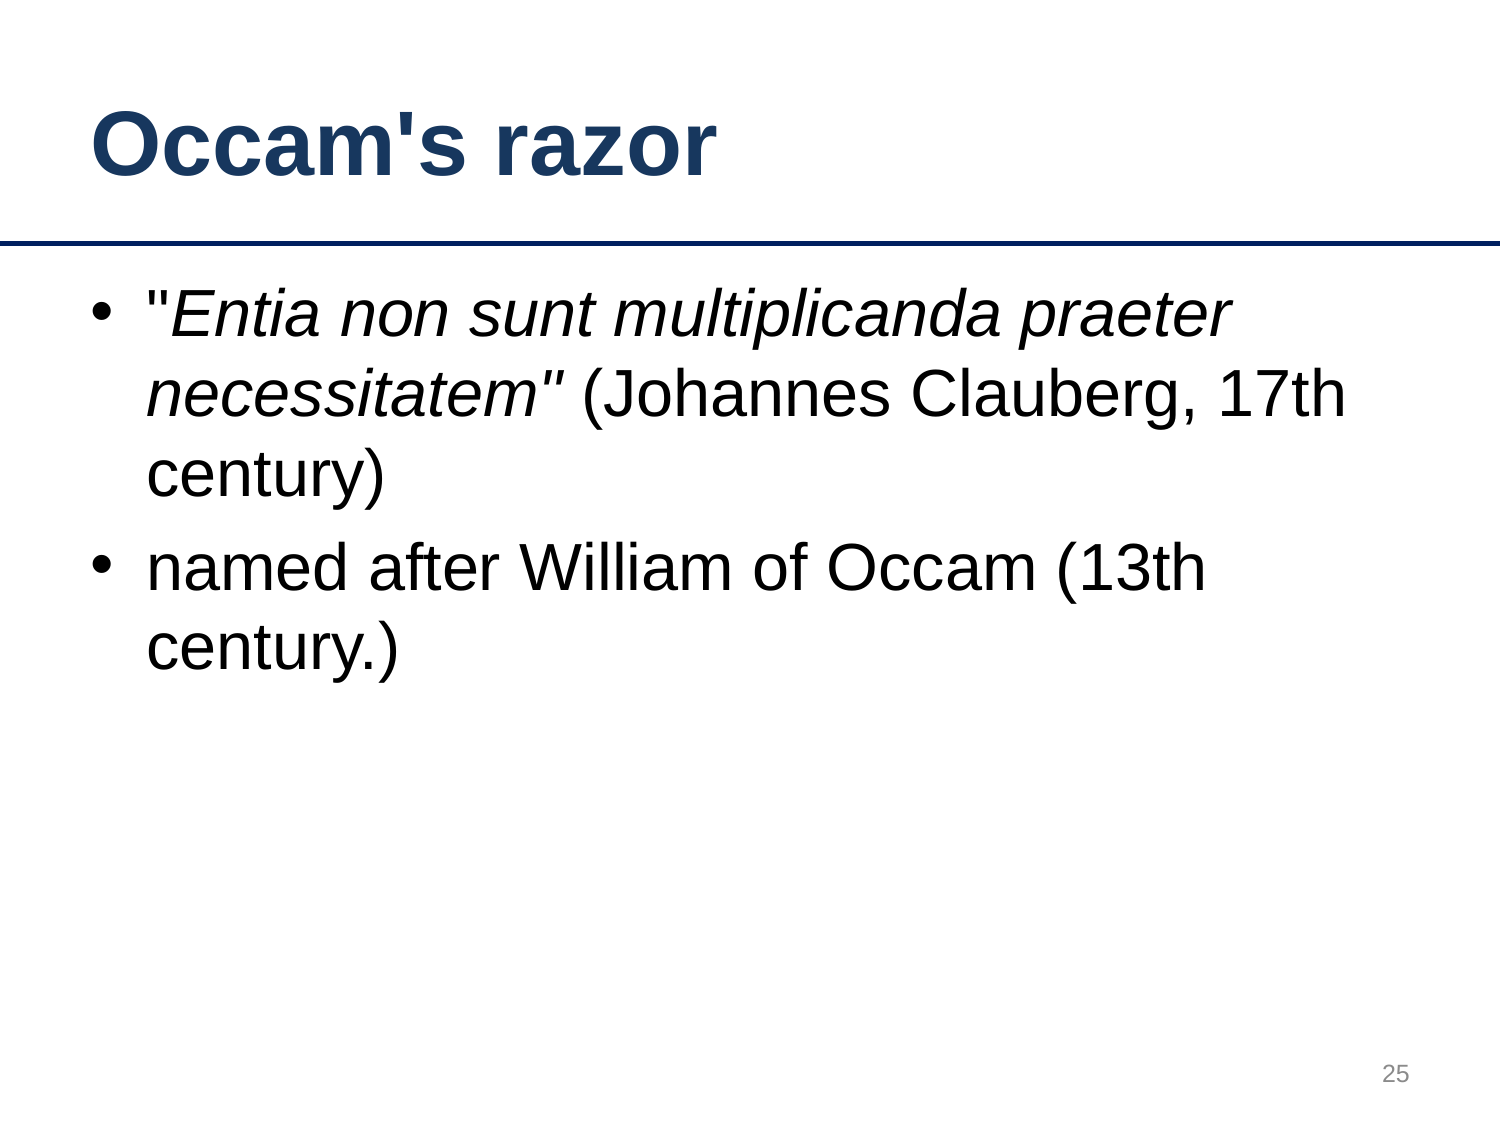

# Occam's razor
"Entia non sunt multiplicanda praeter necessitatem" (Johannes Clauberg, 17th century)
named after William of Occam (13th century.)

25